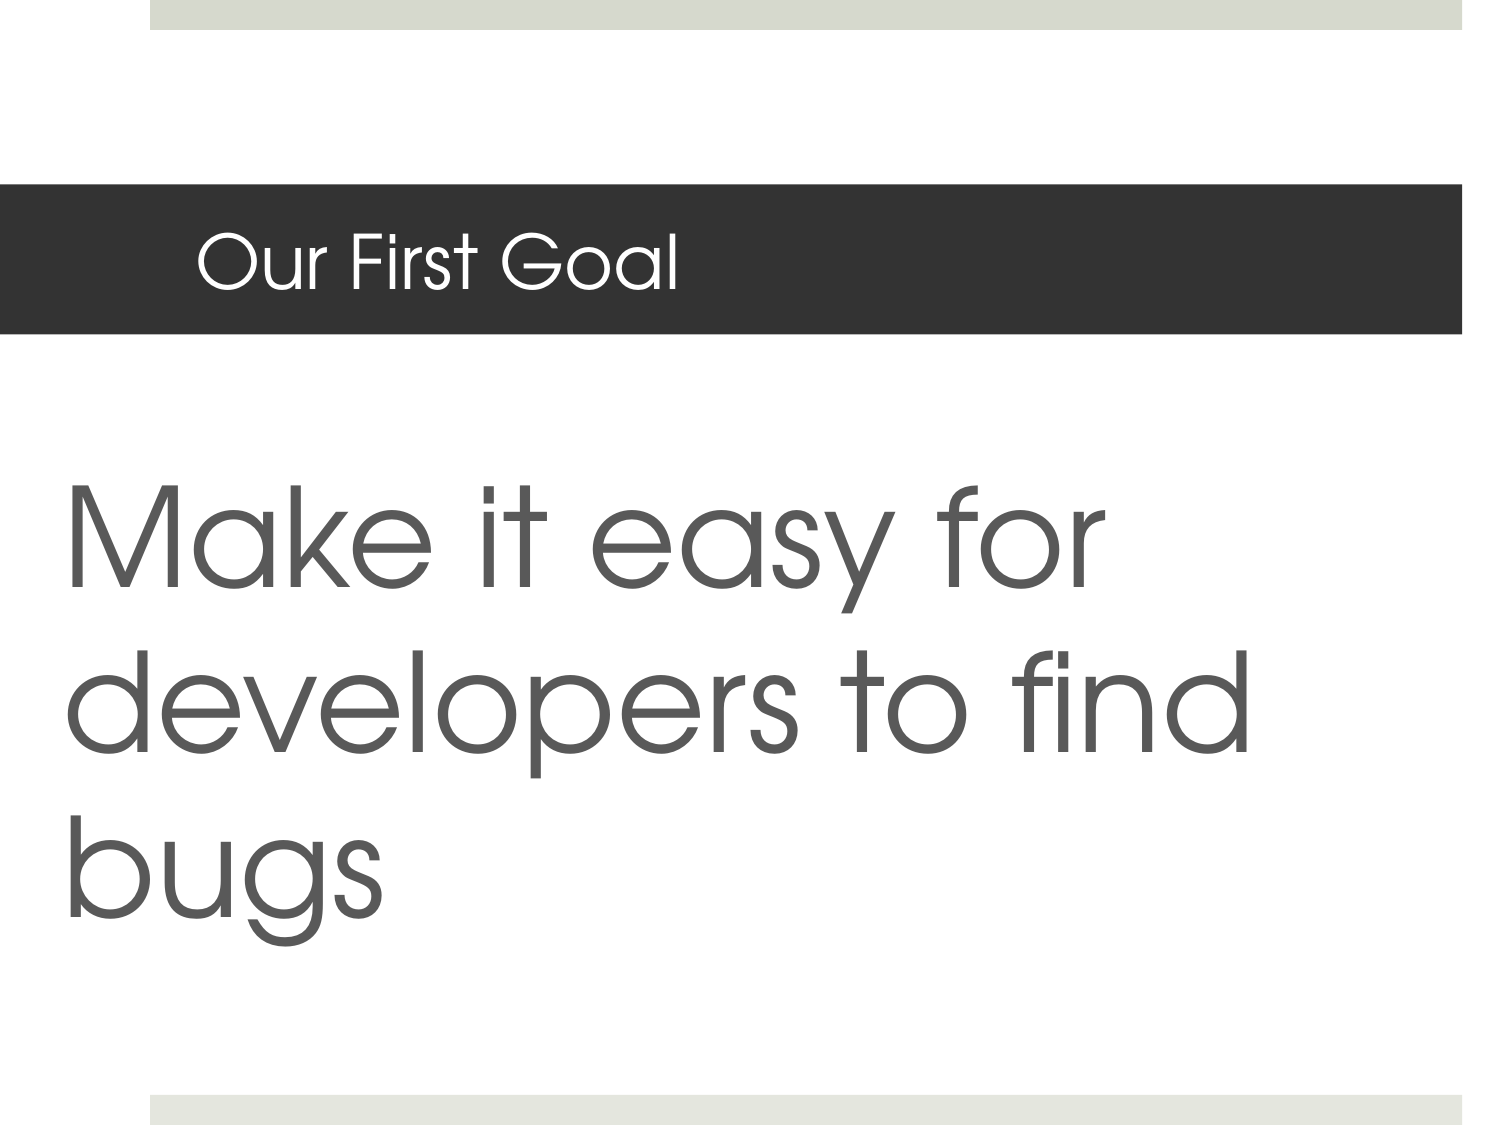

# Our First Goal
Make it easy for developers to find bugs